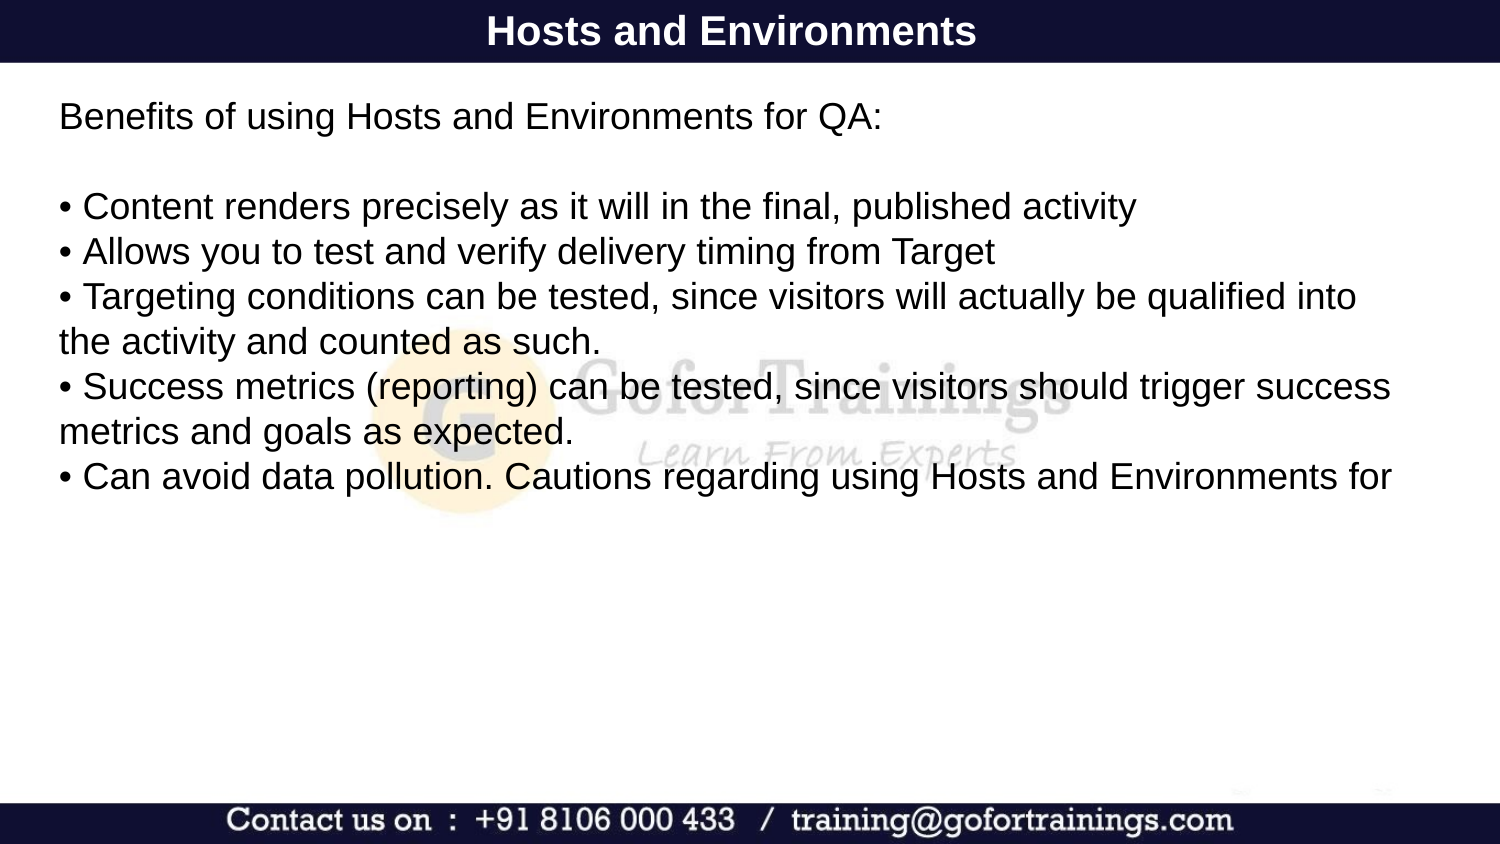

Hosts and Environments

Benefits of using Hosts and Environments for QA:

• Content renders precisely as it will in the final, published activity
• Allows you to test and verify delivery timing from Target
• Targeting conditions can be tested, since visitors will actually be qualified into the activity and counted as such.
• Success metrics (reporting) can be tested, since visitors should trigger success metrics and goals as expected.
• Can avoid data pollution. Cautions regarding using Hosts and Environments for